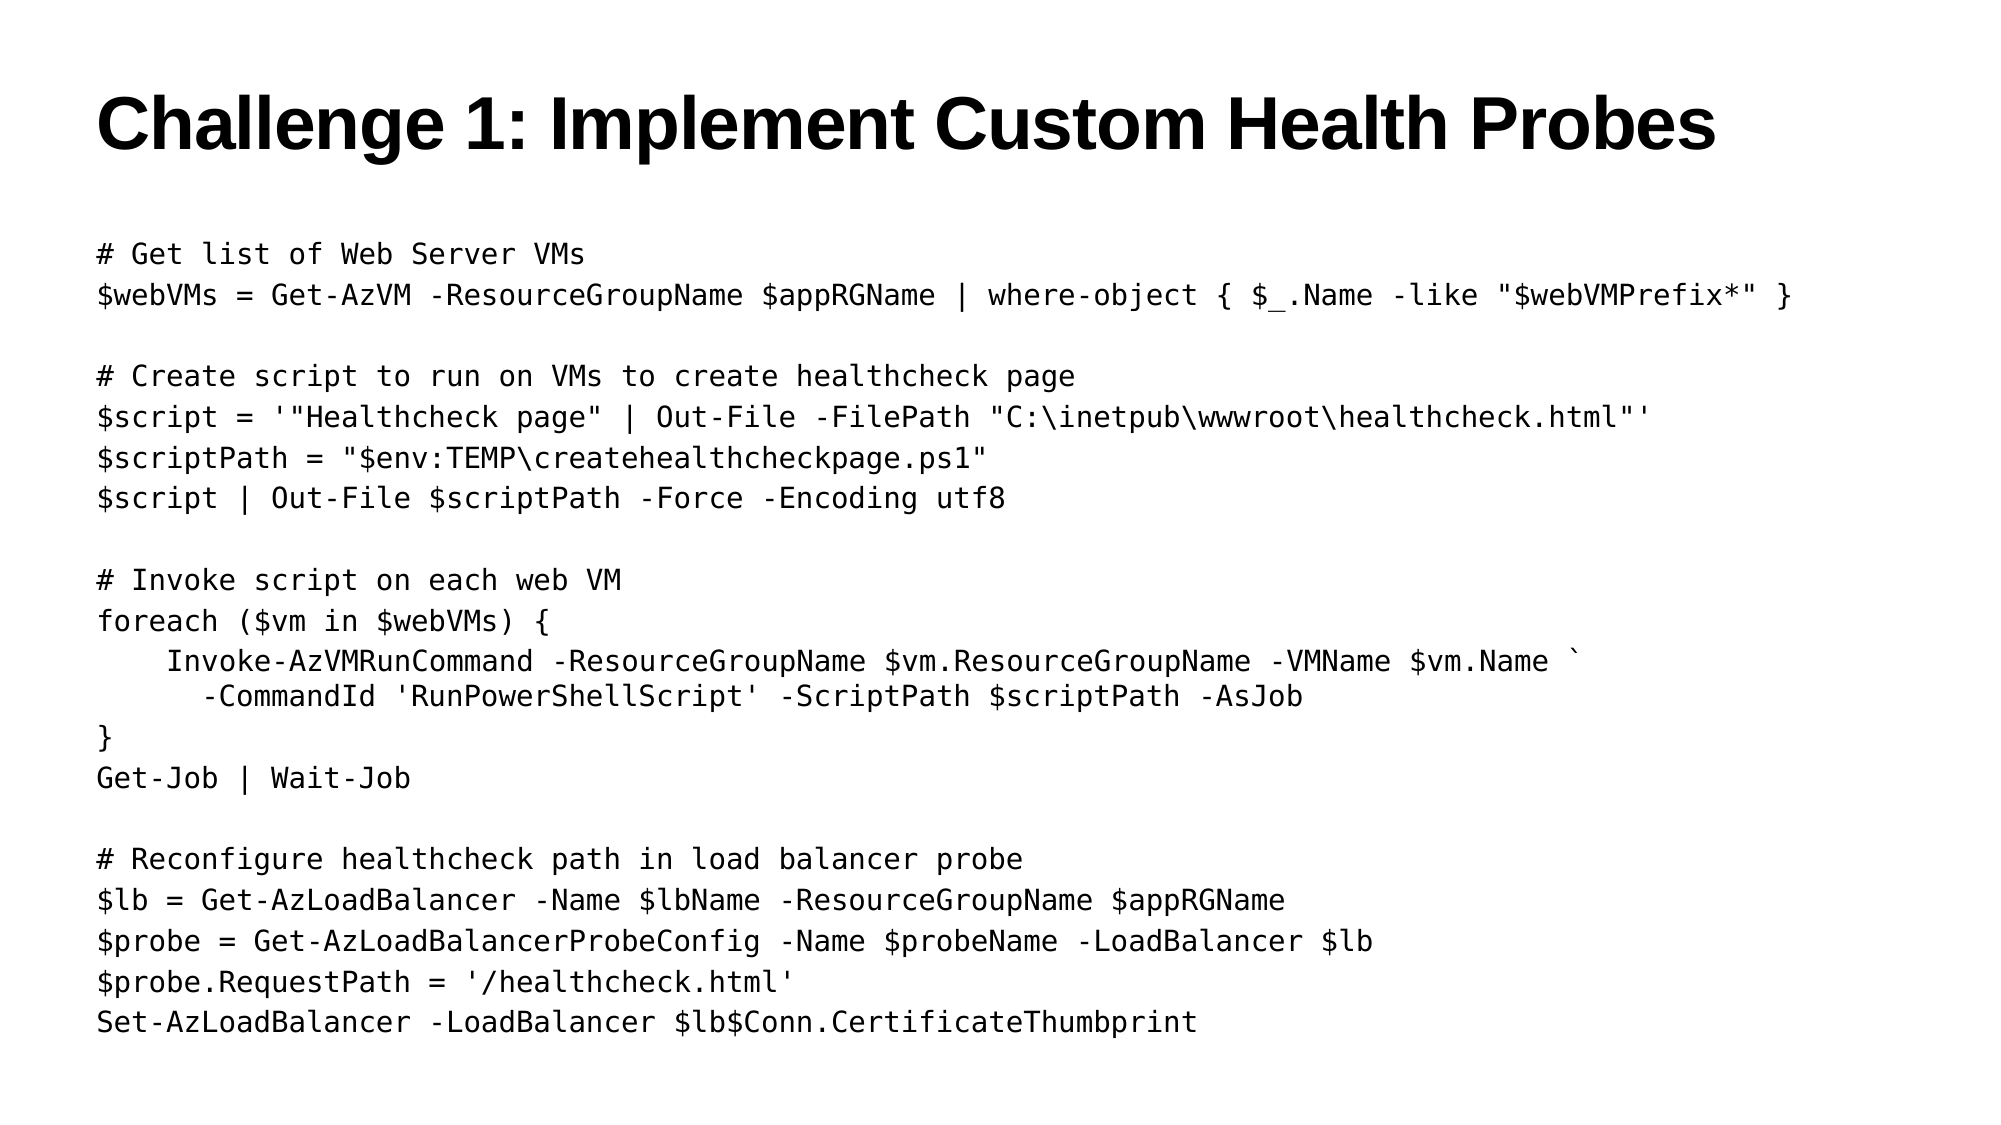

# Challenge 1: Implement Custom Health Probes
# Get list of Web Server VMs
$webVMs = Get-AzVM -ResourceGroupName $appRGName | where-object { $_.Name -like "$webVMPrefix*" }

# Create script to run on VMs to create healthcheck page
$script = '"Healthcheck page" | Out-File -FilePath "C:\inetpub\wwwroot\healthcheck.html"'
$scriptPath = "$env:TEMP\createhealthcheckpage.ps1"
$script | Out-File $scriptPath -Force -Encoding utf8

# Invoke script on each web VM
foreach ($vm in $webVMs) {
    Invoke-AzVMRunCommand -ResourceGroupName $vm.ResourceGroupName -VMName $vm.Name `
	-CommandId 'RunPowerShellScript' -ScriptPath $scriptPath -AsJob
}
Get-Job | Wait-Job

# Reconfigure healthcheck path in load balancer probe
$lb = Get-AzLoadBalancer -Name $lbName -ResourceGroupName $appRGName
$probe = Get-AzLoadBalancerProbeConfig -Name $probeName -LoadBalancer $lb
$probe.RequestPath = '/healthcheck.html'
Set-AzLoadBalancer -LoadBalancer $lb$Conn.CertificateThumbprint